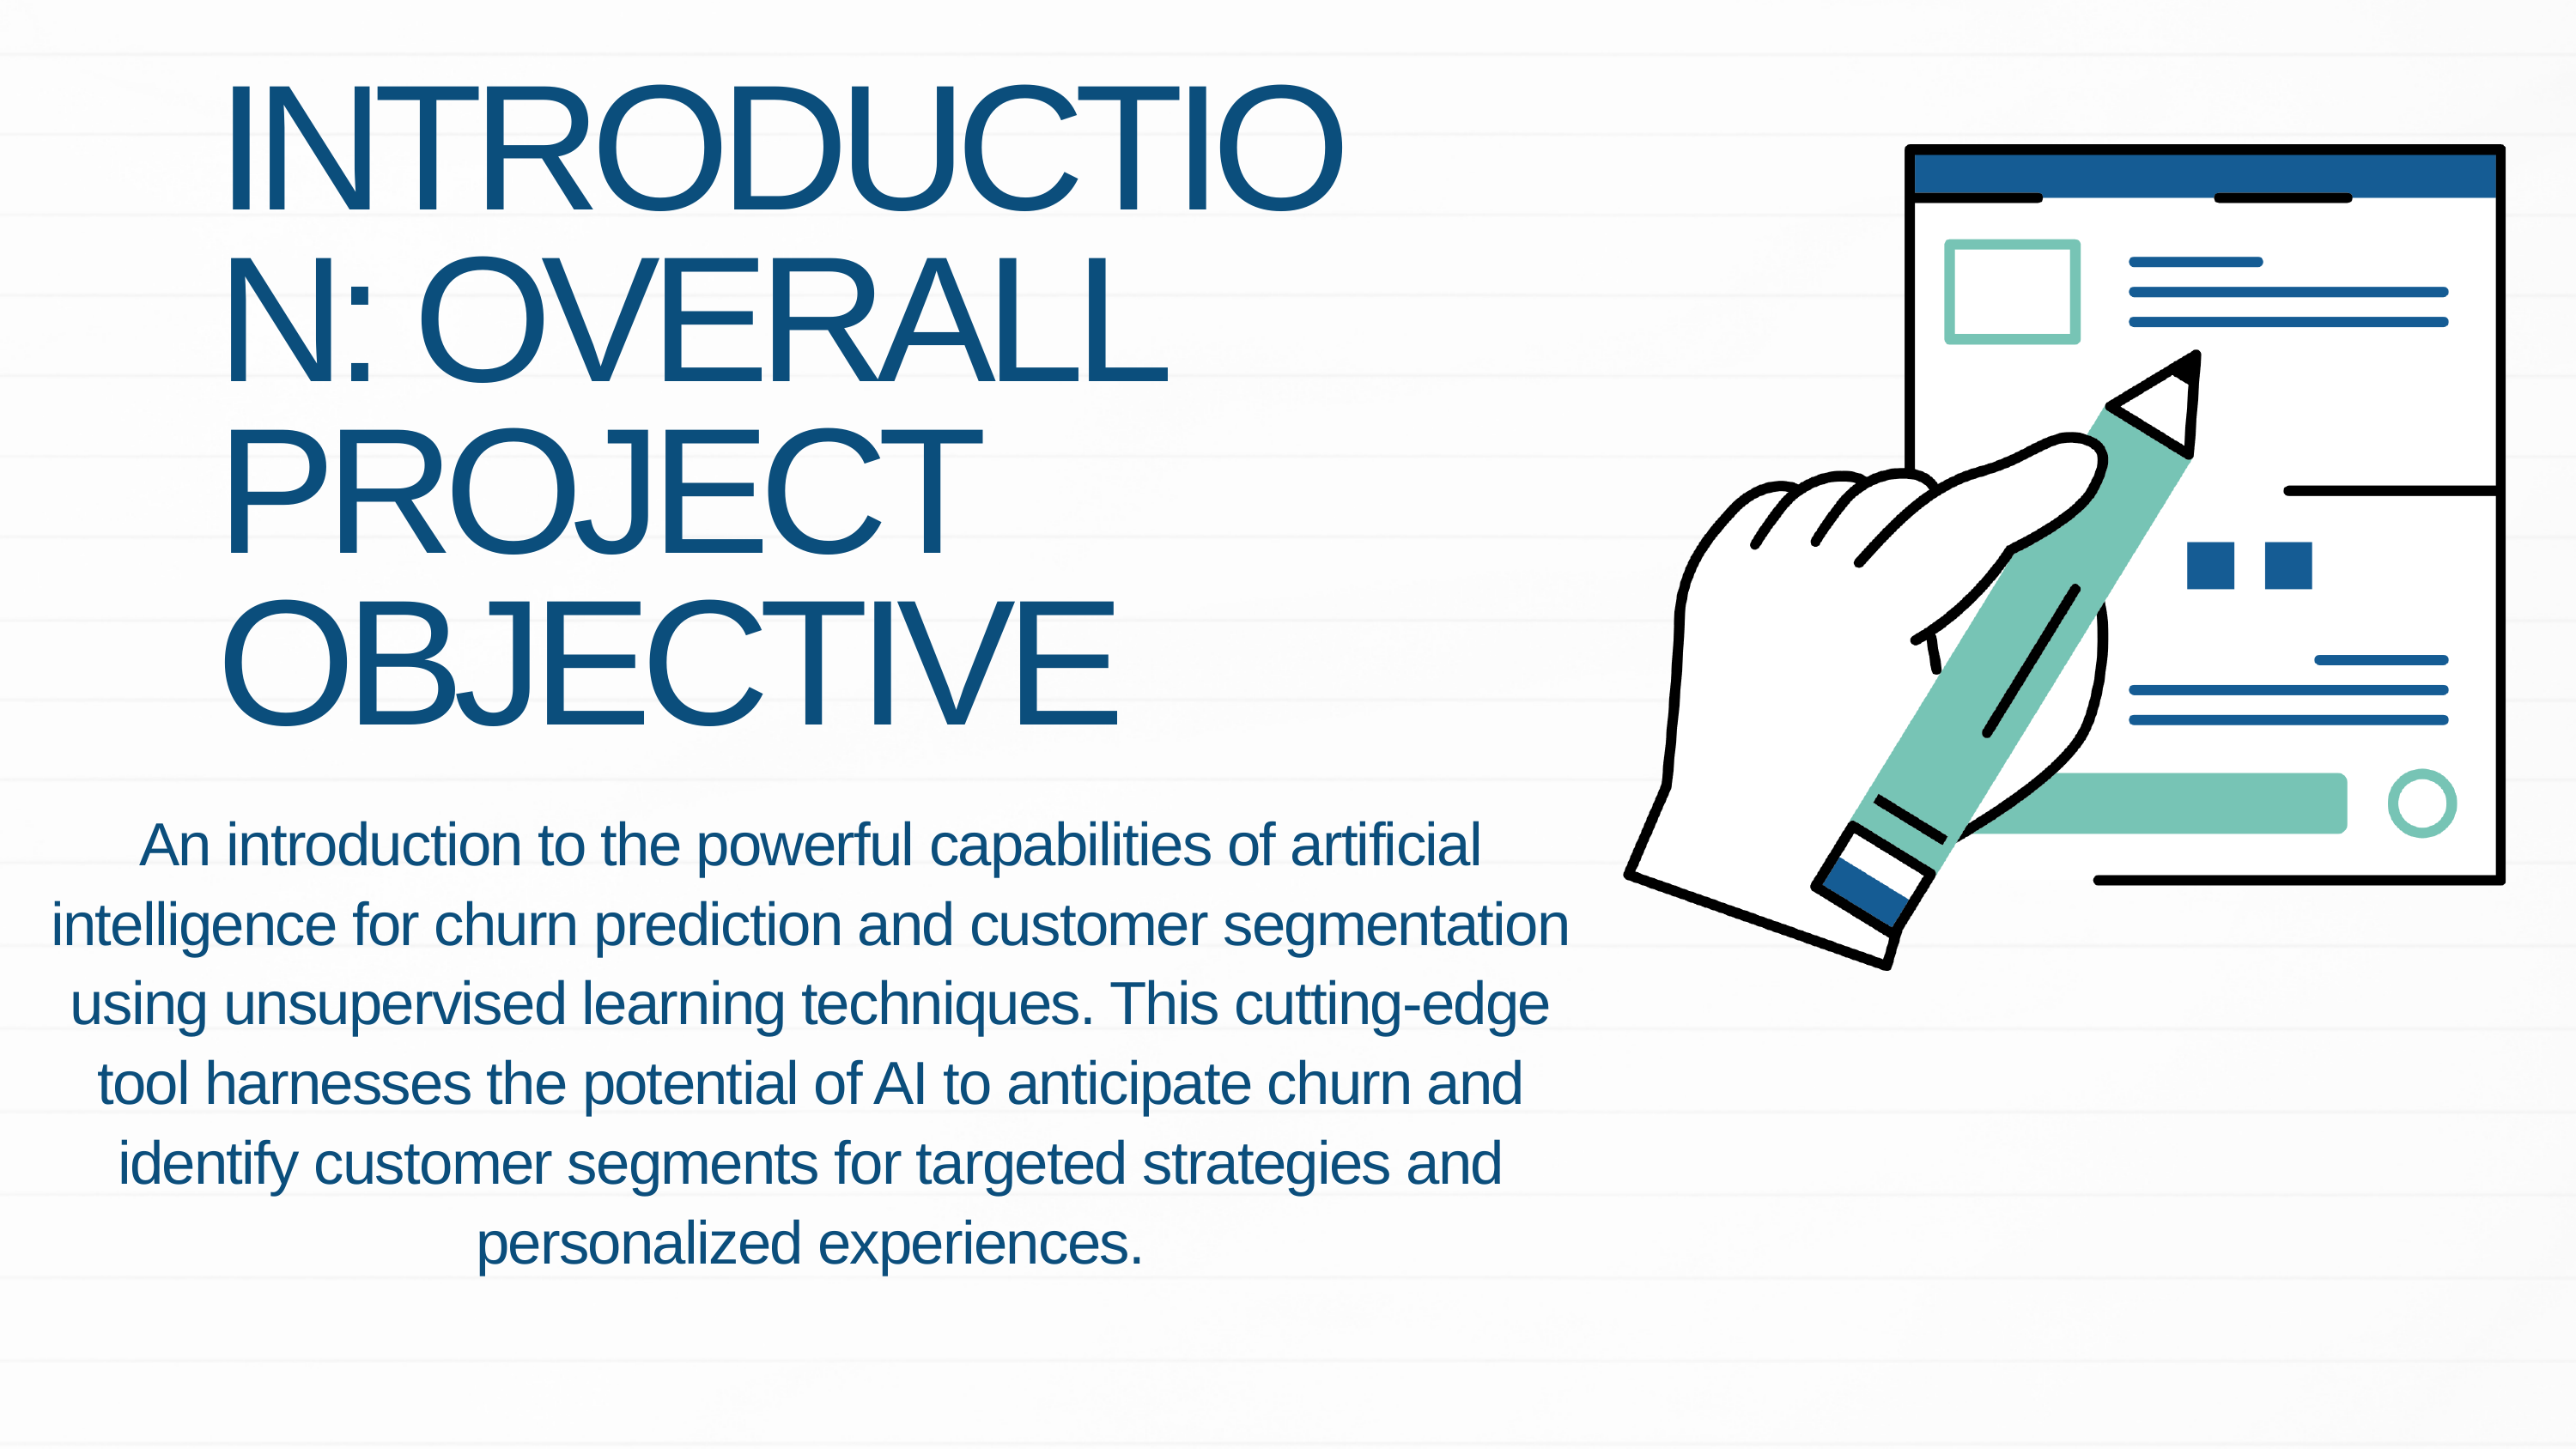

INTRODUCTION: OVERALL PROJECT OBJECTIVE

An introduction to the powerful capabilities of artificial intelligence for churn prediction and customer segmentation using unsupervised learning techniques. This cutting-edge tool harnesses the potential of AI to anticipate churn and identify customer segments for targeted strategies and personalized experiences.